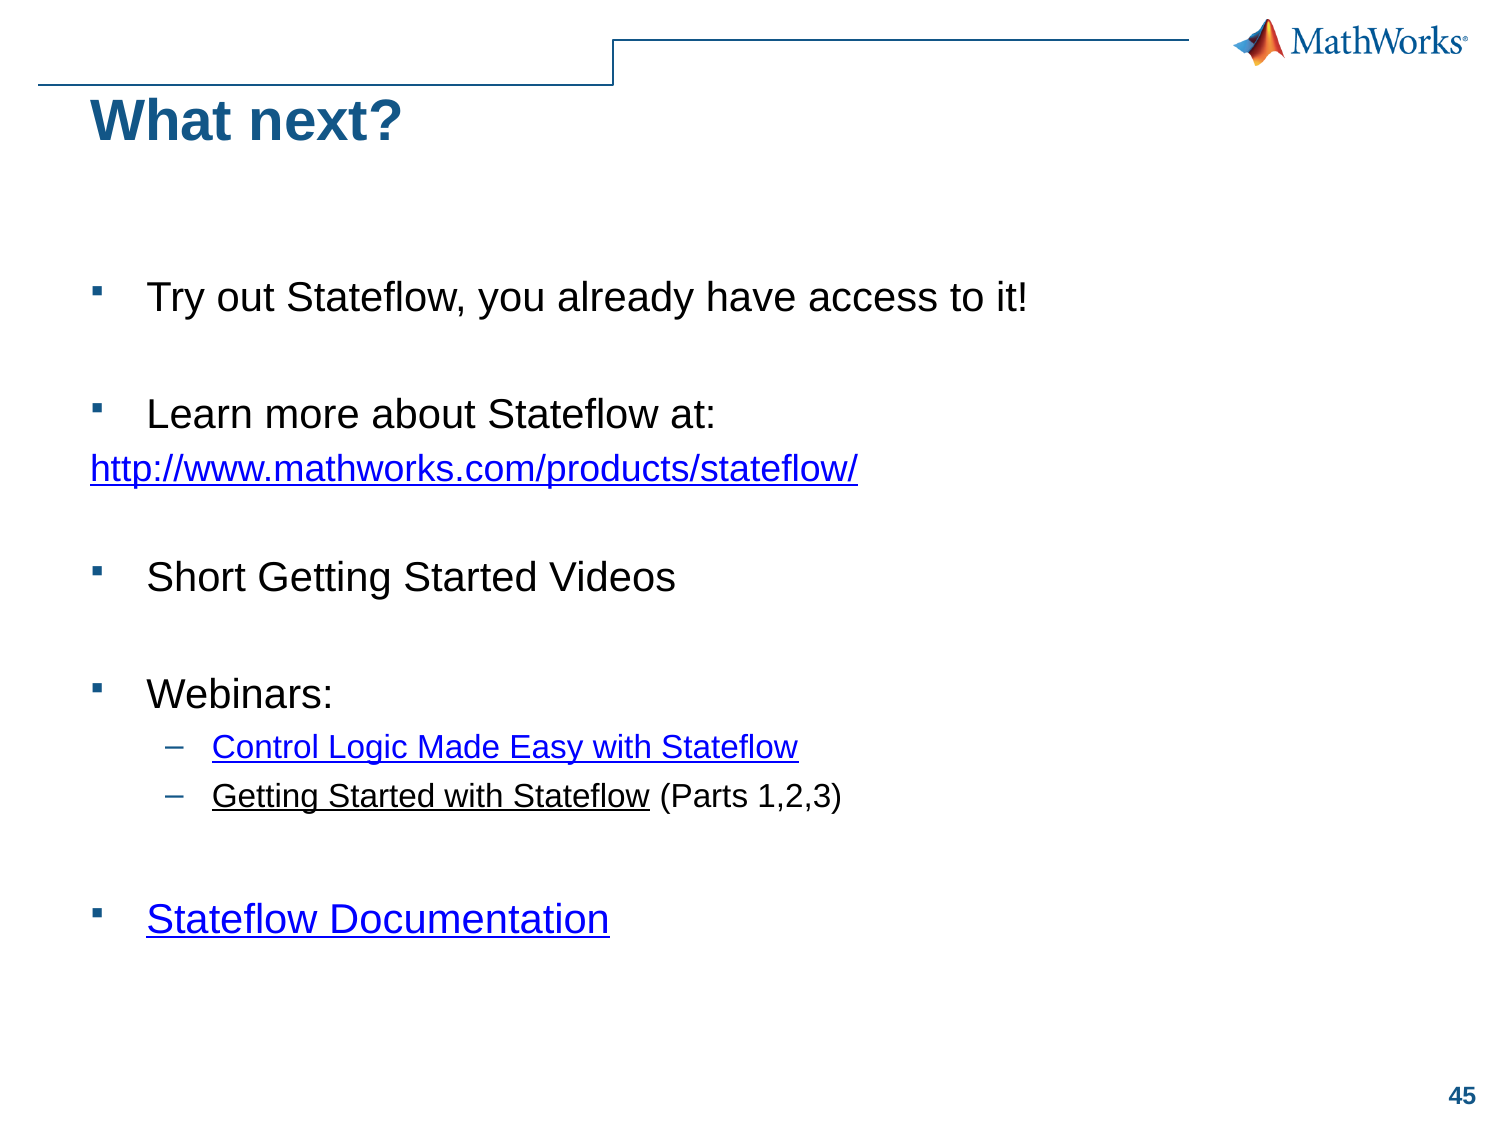

# What next?
Try out Stateflow, you already have access to it!

Learn more about Stateflow at:
http://www.mathworks.com/products/stateflow/

Short Getting Started Videos

Webinars:
Control Logic Made Easy with Stateflow
Getting Started with Stateflow (Parts 1,2,3)

Stateflow Documentation